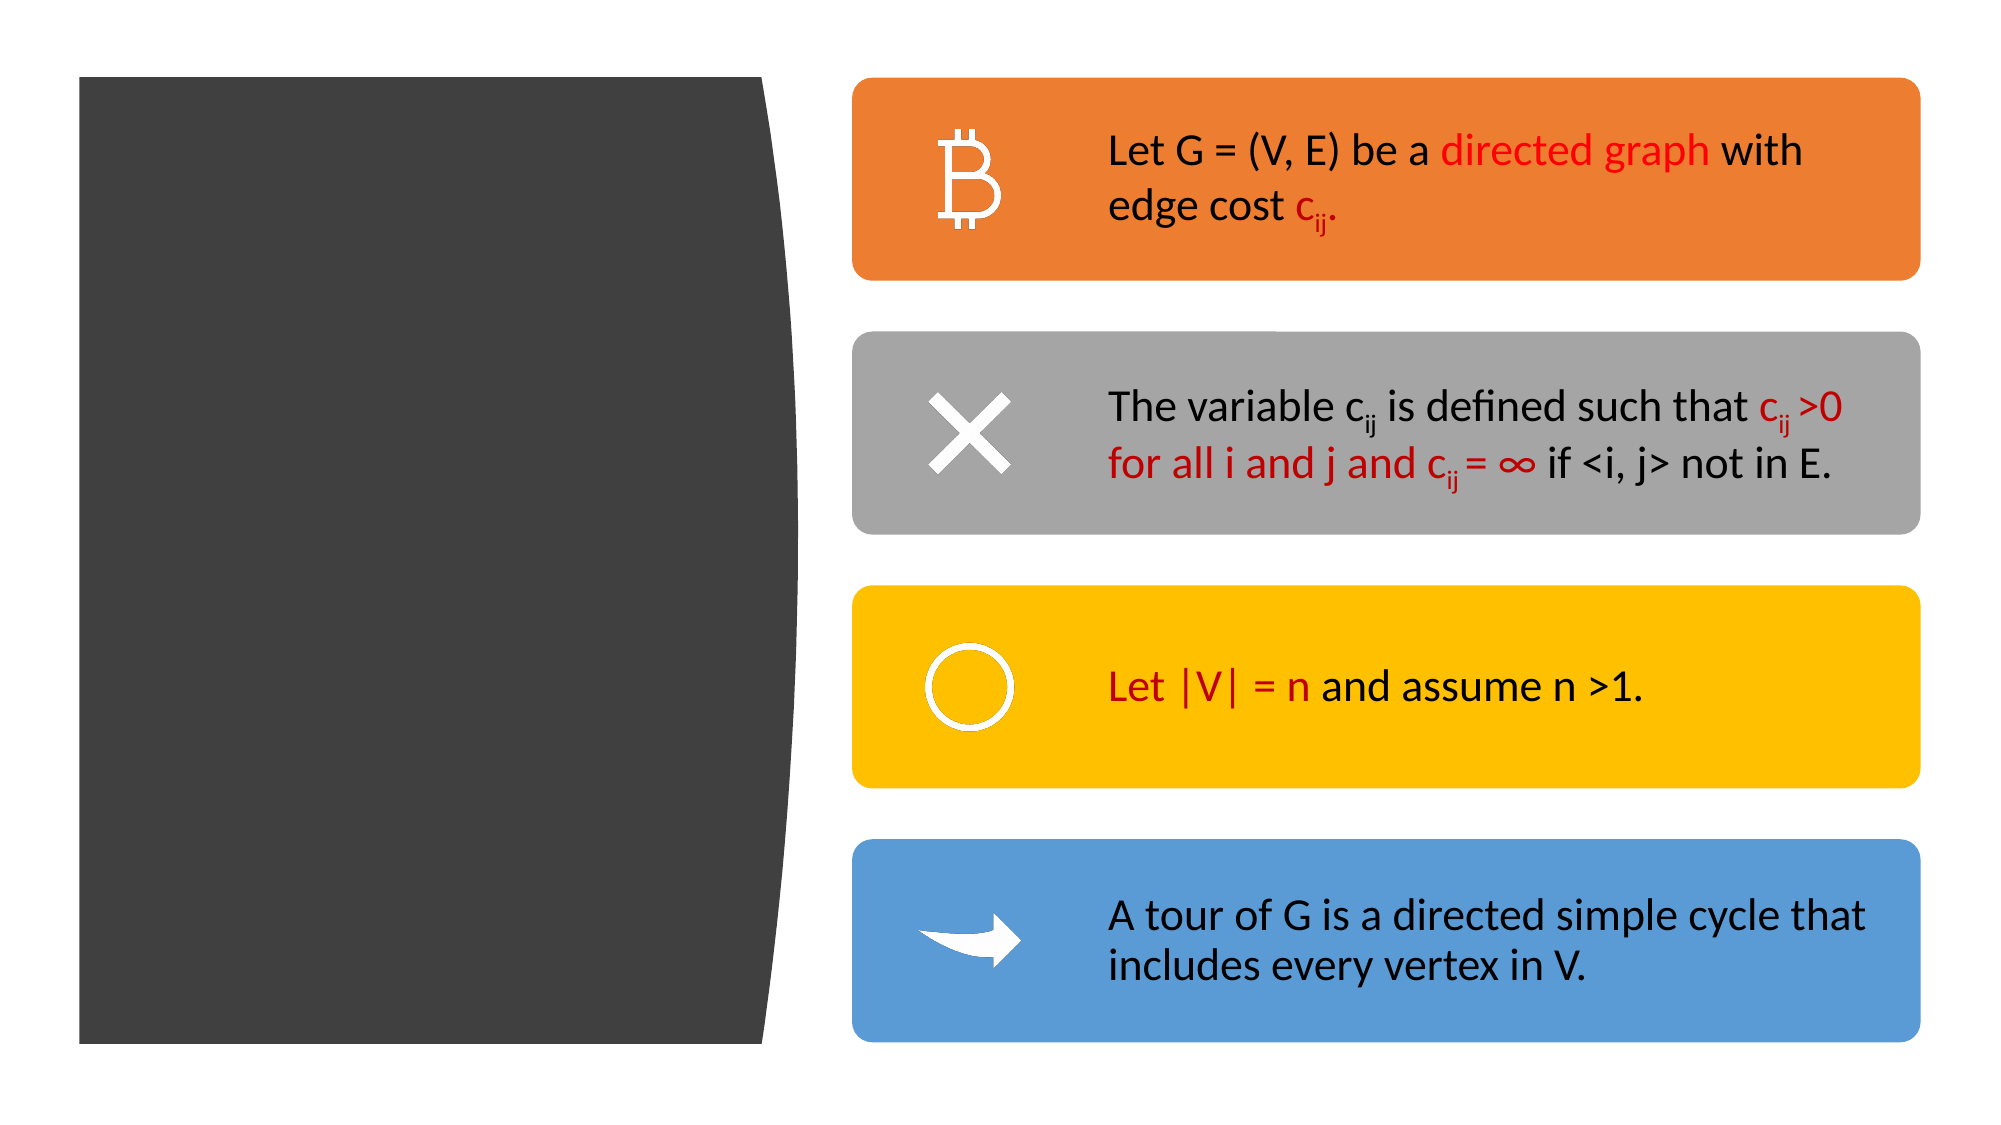

Let G = (V, E) be a directed graph with edge cost cij.
The variable cij is defined such that cij >0 for all i and j and cij = ∞ if <i, j> not in E.
Let |V| = n and assume n >1.
A tour of G is a directed simple cycle that includes every vertex in V.